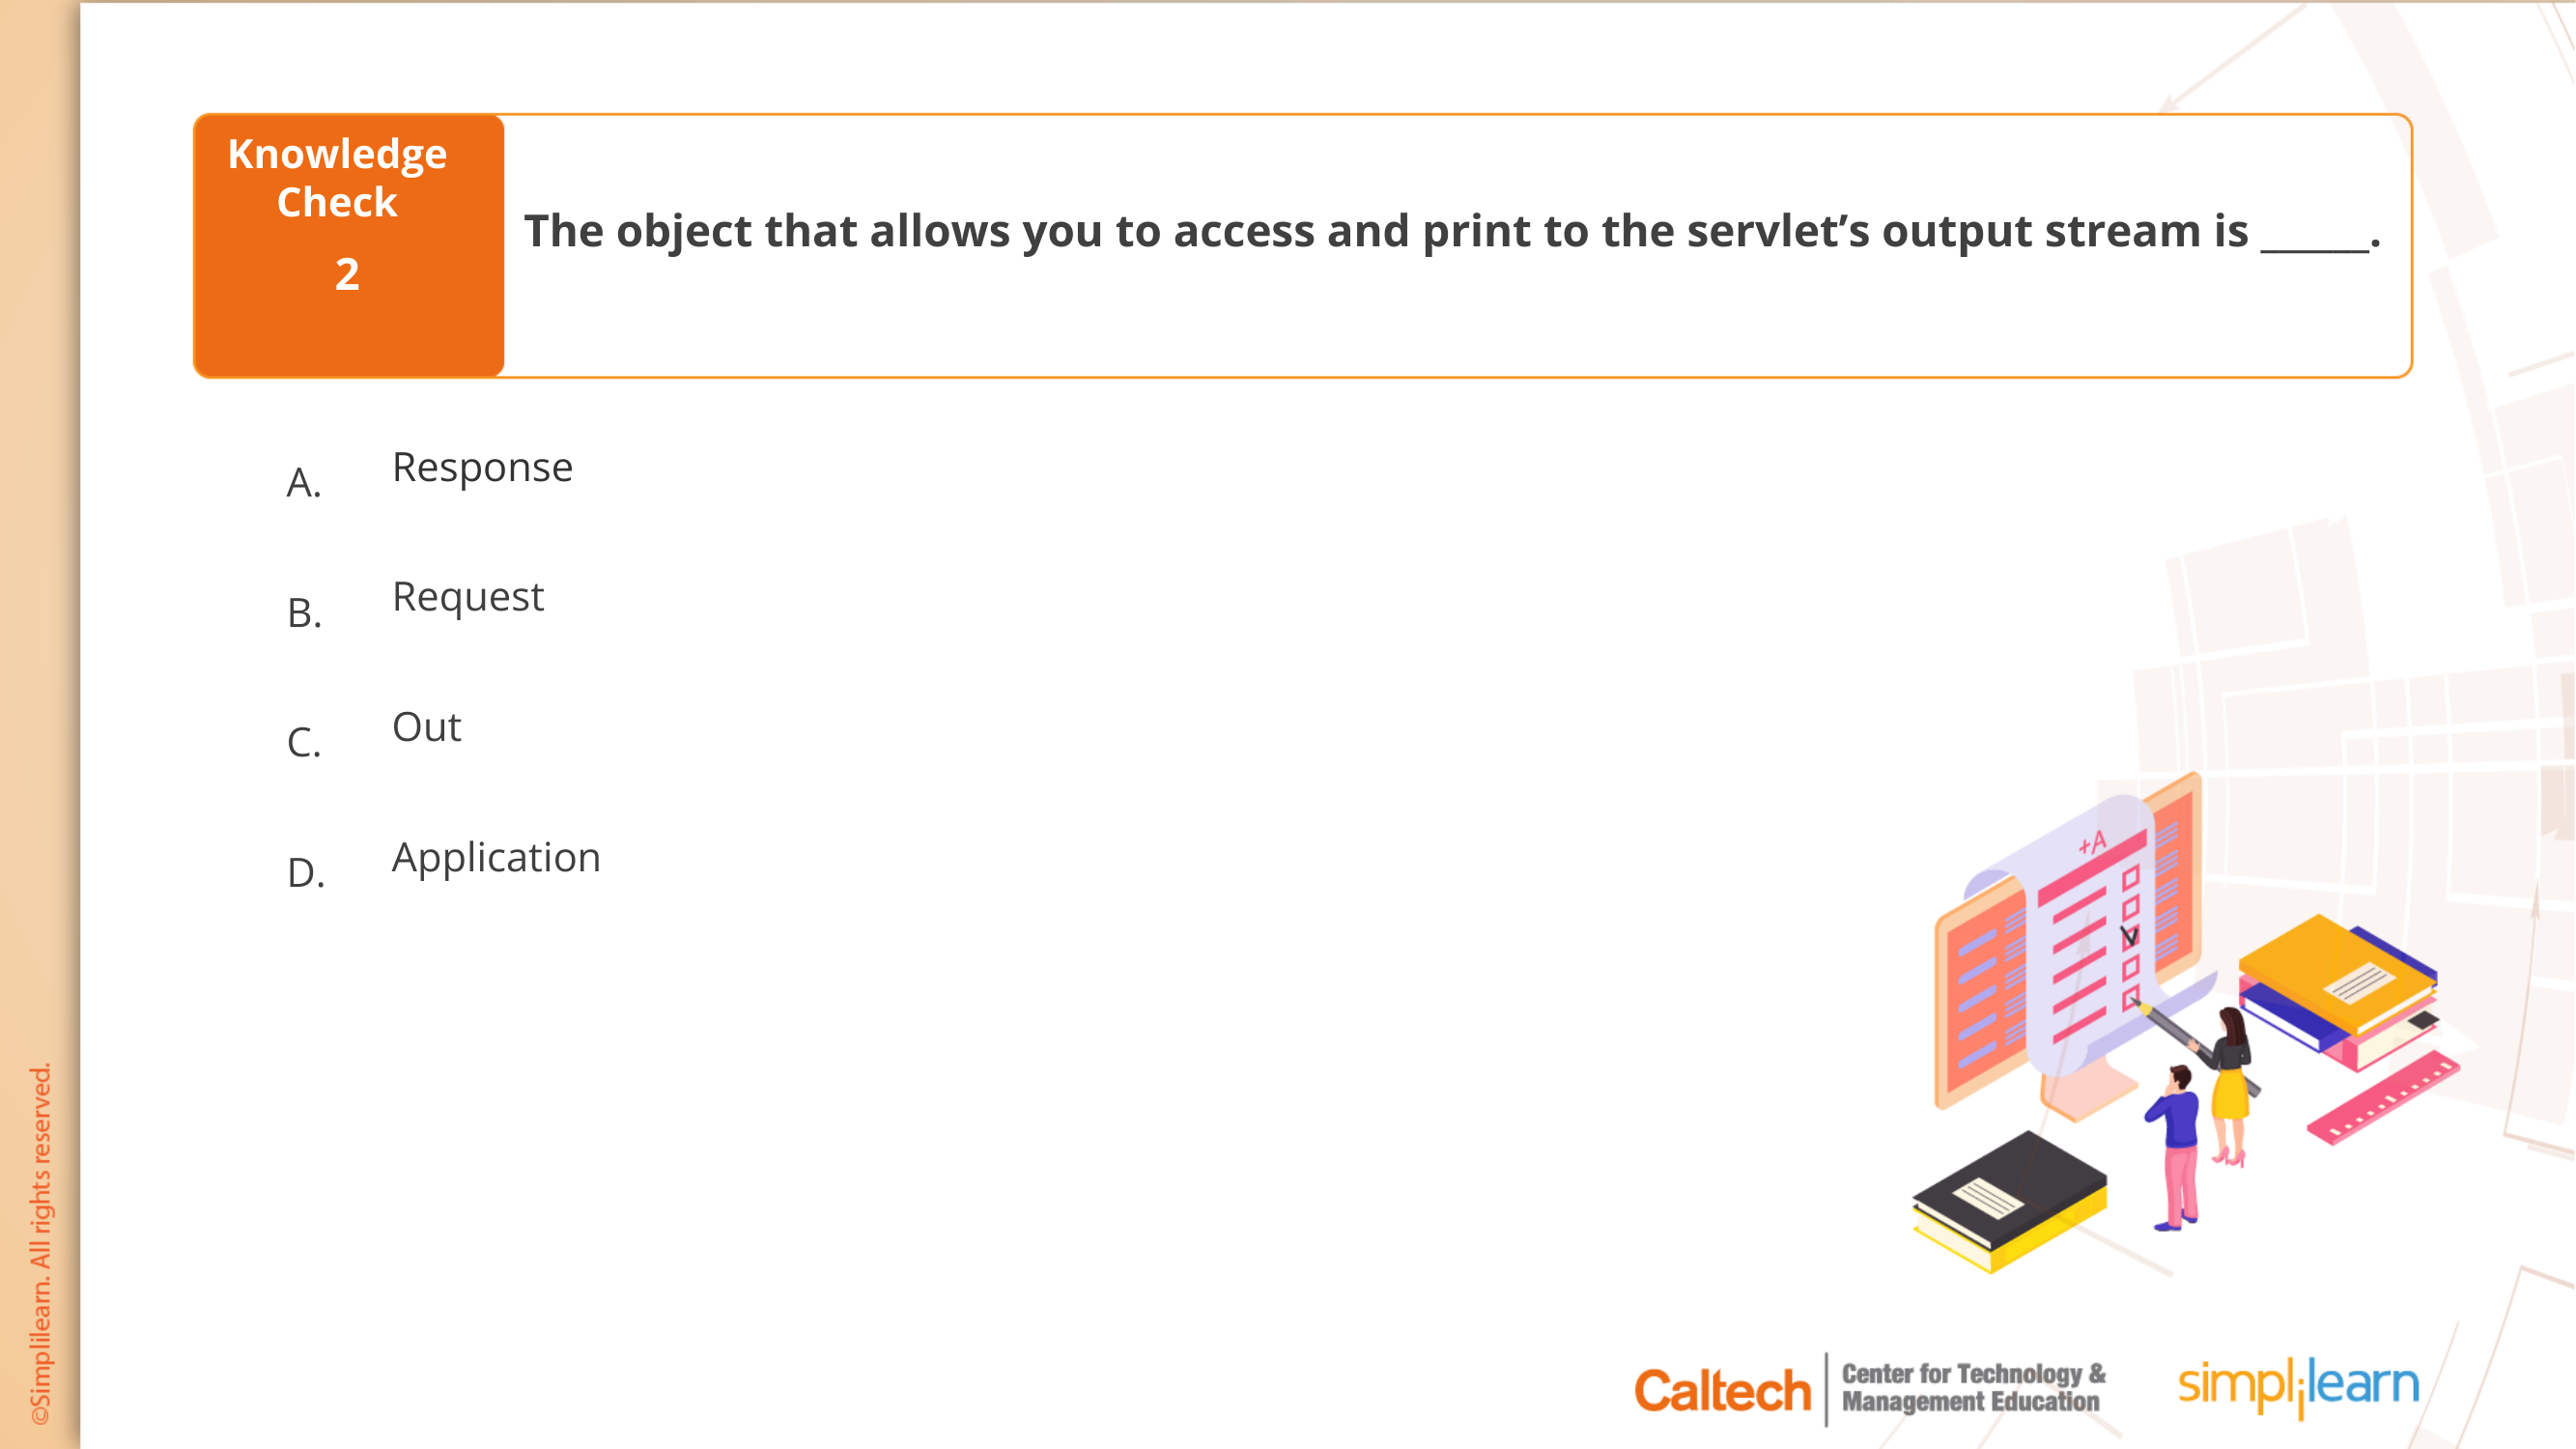

The object that allows you to access and print to the servlet’s output stream is ______.
2
Response
Request
Out
Application